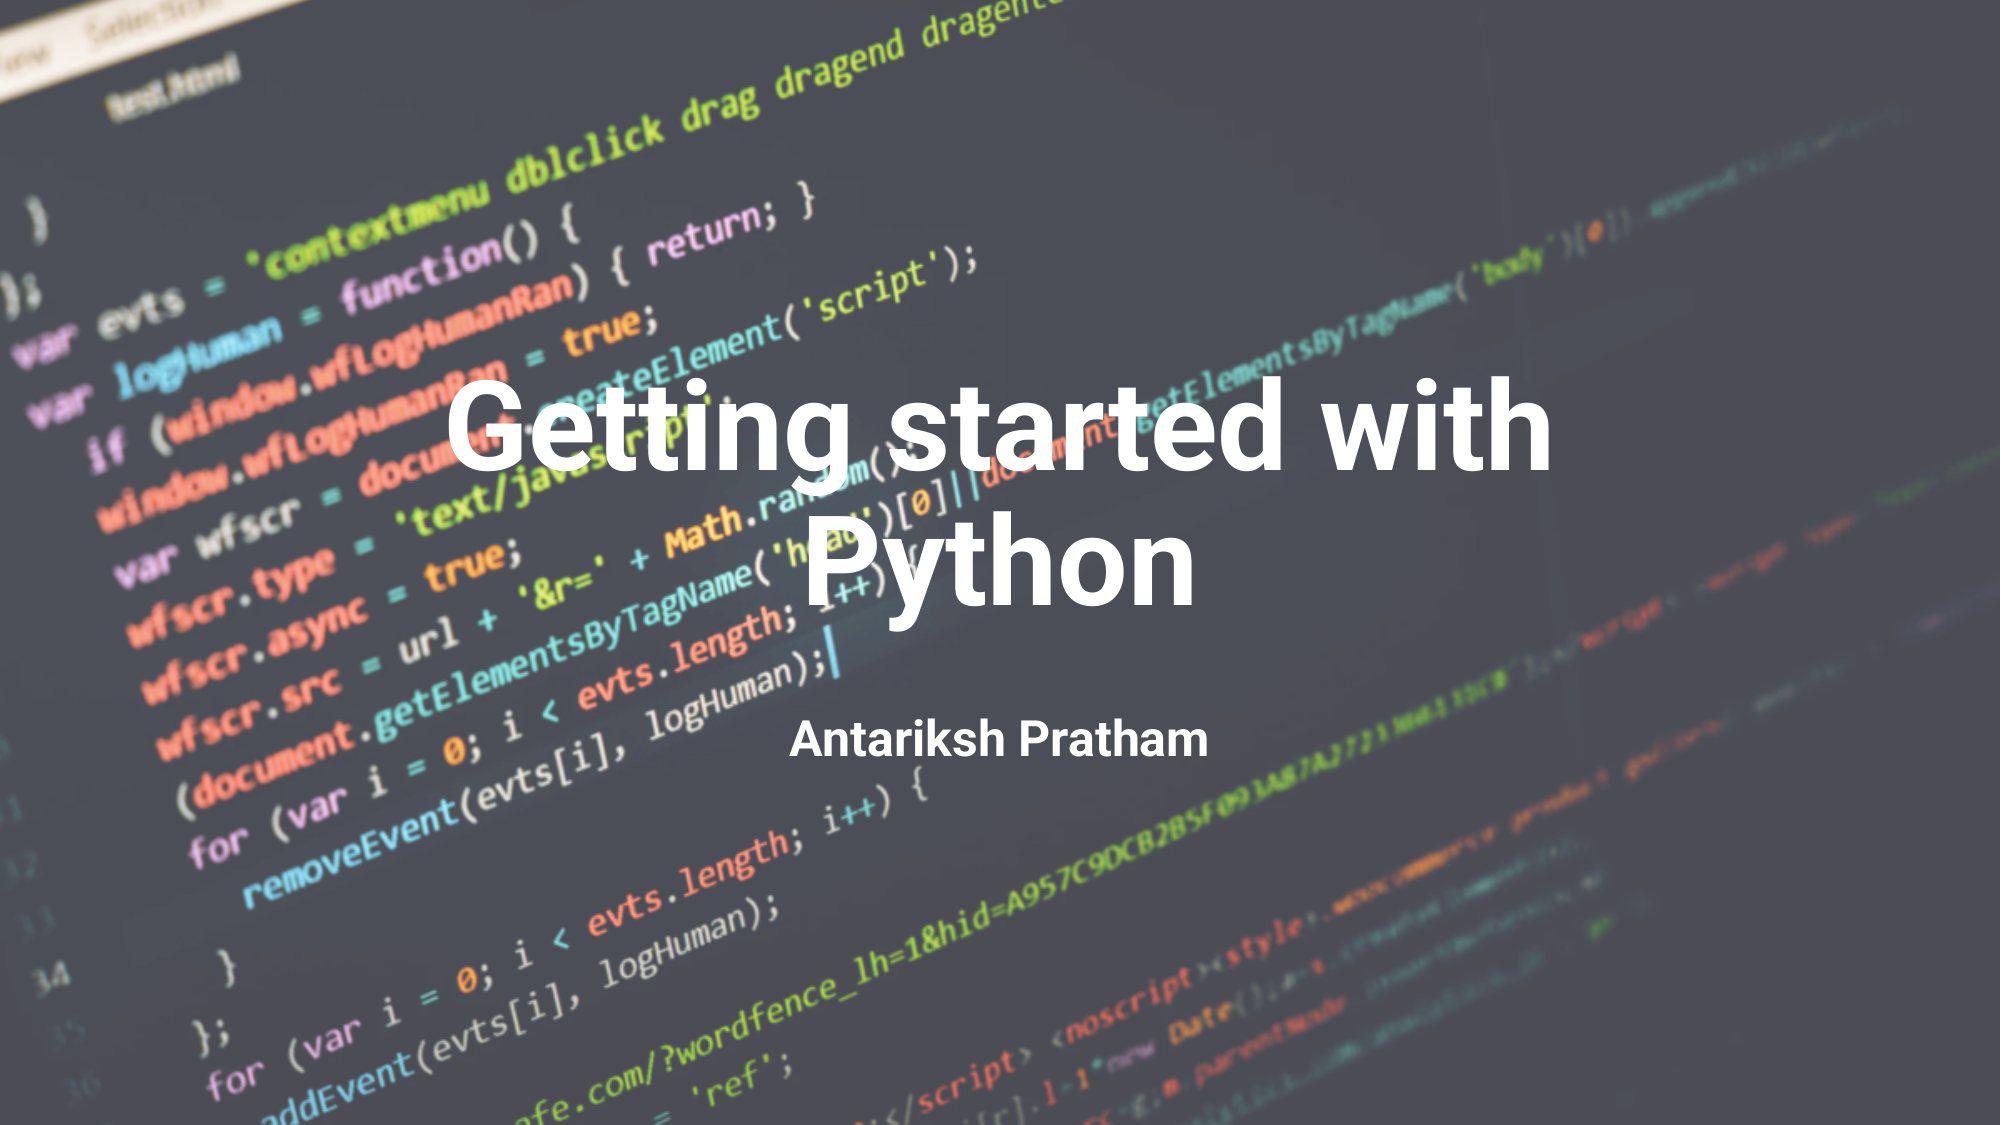

# Getting started with Python
Antariksh Pratham